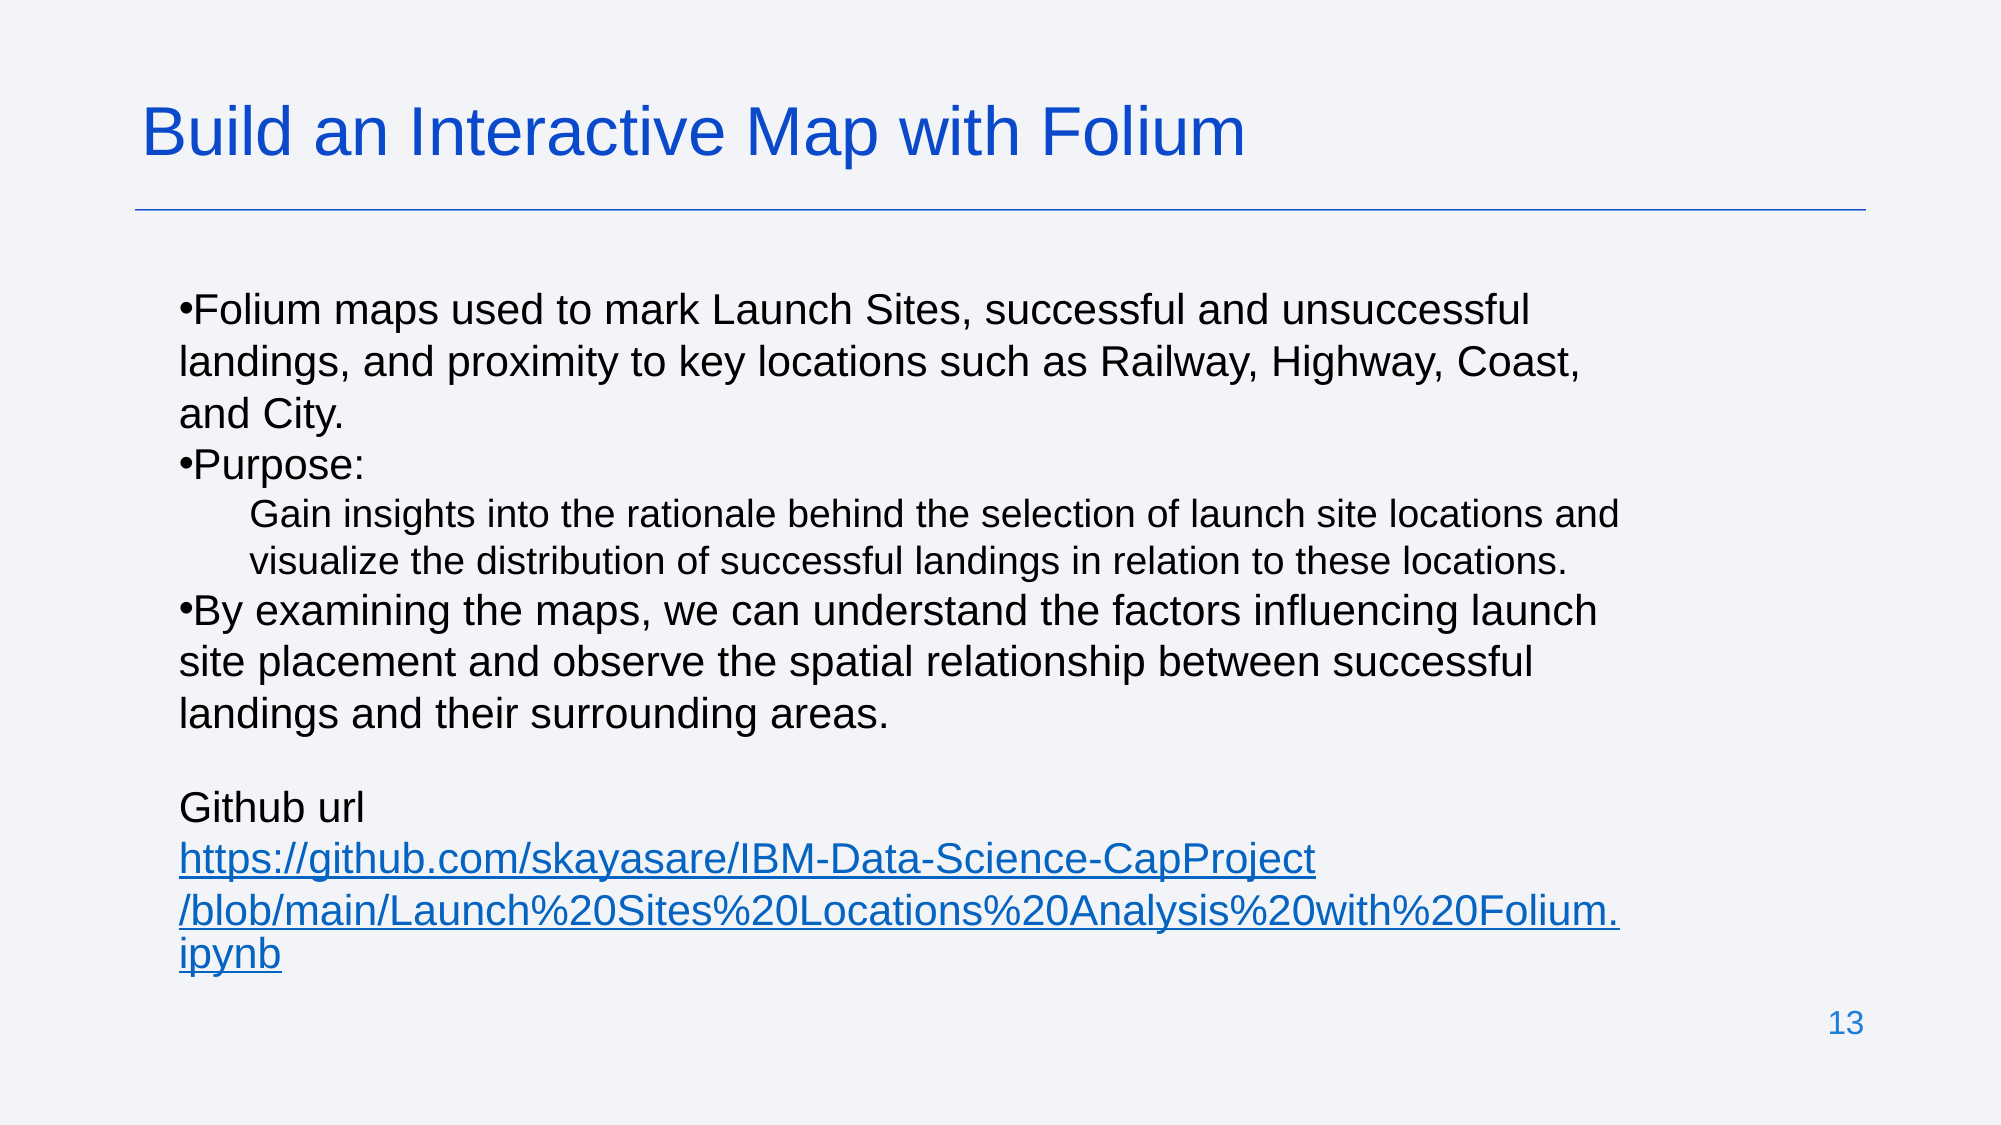

Build an Interactive Map with Folium
Folium maps used to mark Launch Sites, successful and unsuccessful landings, and proximity to key locations such as Railway, Highway, Coast, and City.
Purpose:
Gain insights into the rationale behind the selection of launch site locations and visualize the distribution of successful landings in relation to these locations.
By examining the maps, we can understand the factors influencing launch site placement and observe the spatial relationship between successful landings and their surrounding areas.

Github url
https://github.com/skayasare/IBM-Data-Science-CapProject/blob/main/Launch%20Sites%20Locations%20Analysis%20with%20Folium.ipynb

13